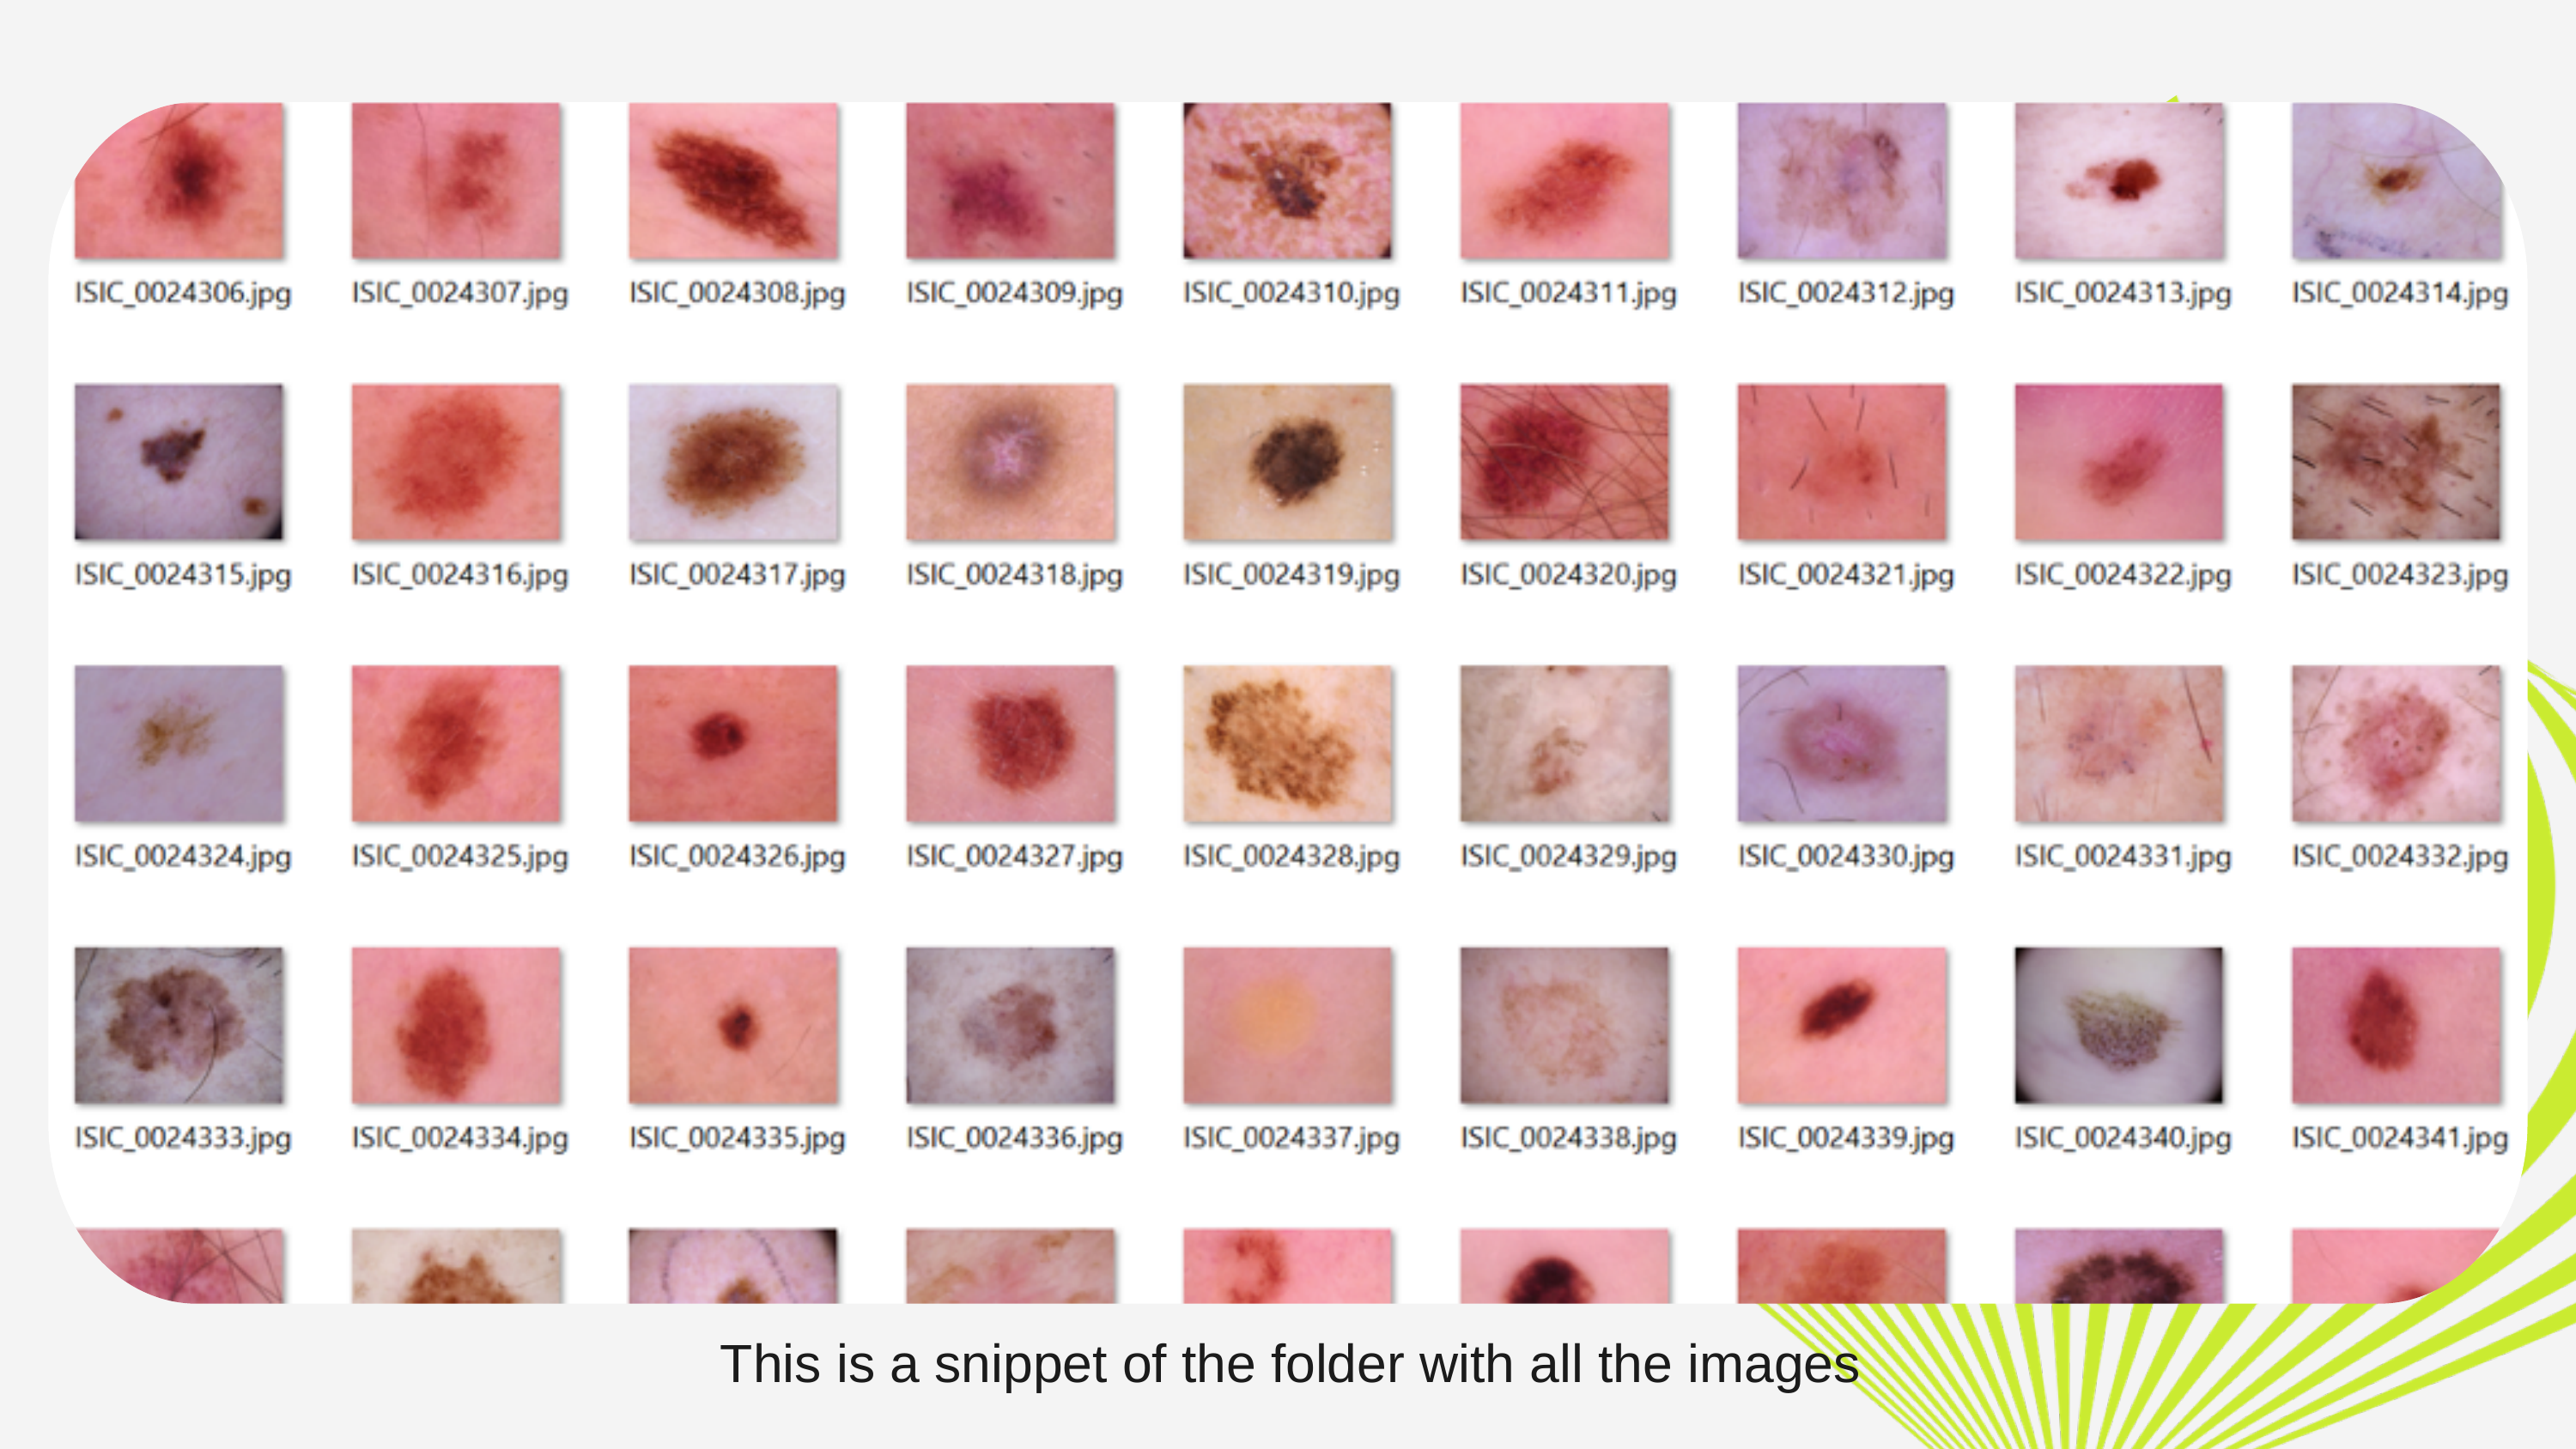

This is a snippet of the folder with all the images